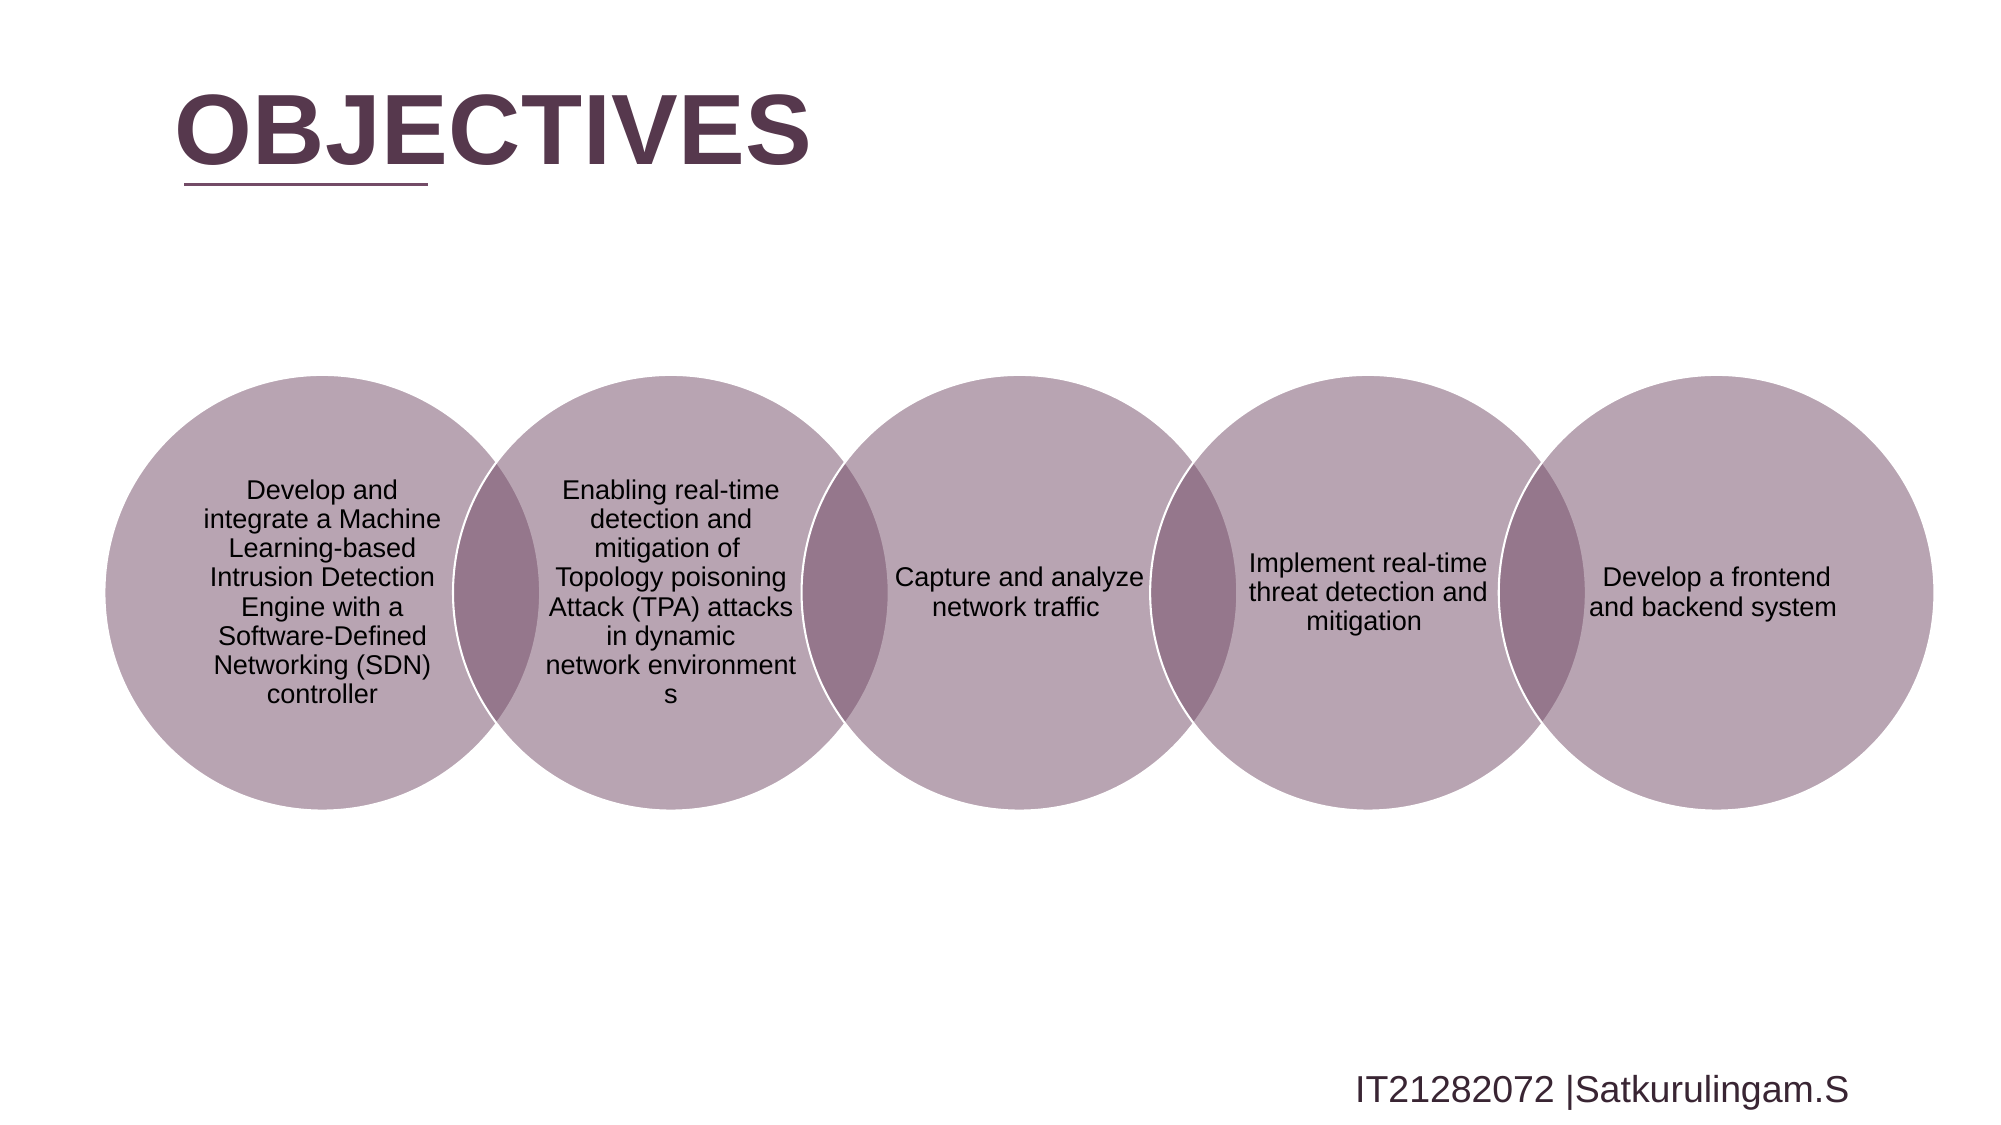

Objectives

Develop and integrate a Machine Learning-based Intrusion Detection Engine with a Software-Defined Networking (SDN) controller
Enabling real-time detection and mitigation of  Topology poisoning Attack (TPA) attacks in dynamic network environments
Capture and analyze network traffic
Implement real-time threat detection and mitigation
Develop a frontend and backend system
IT21282072 |Satkurulingam.S